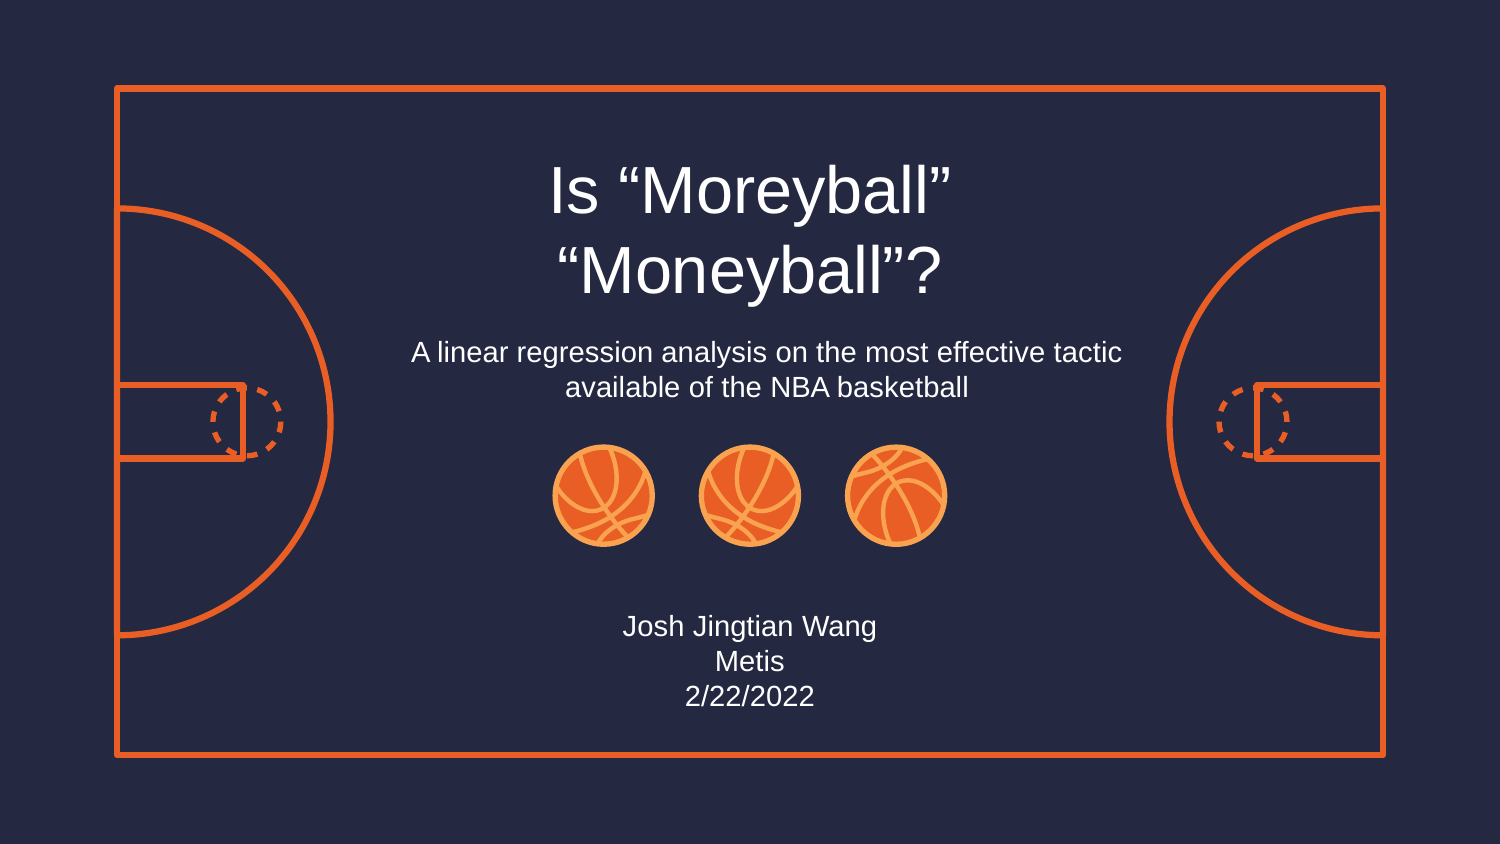

# Is “Moreyball” “Moneyball”?

A linear regression analysis on the most effective tactic available of the NBA basketball

Josh Jingtian Wang
Metis
2/22/2022